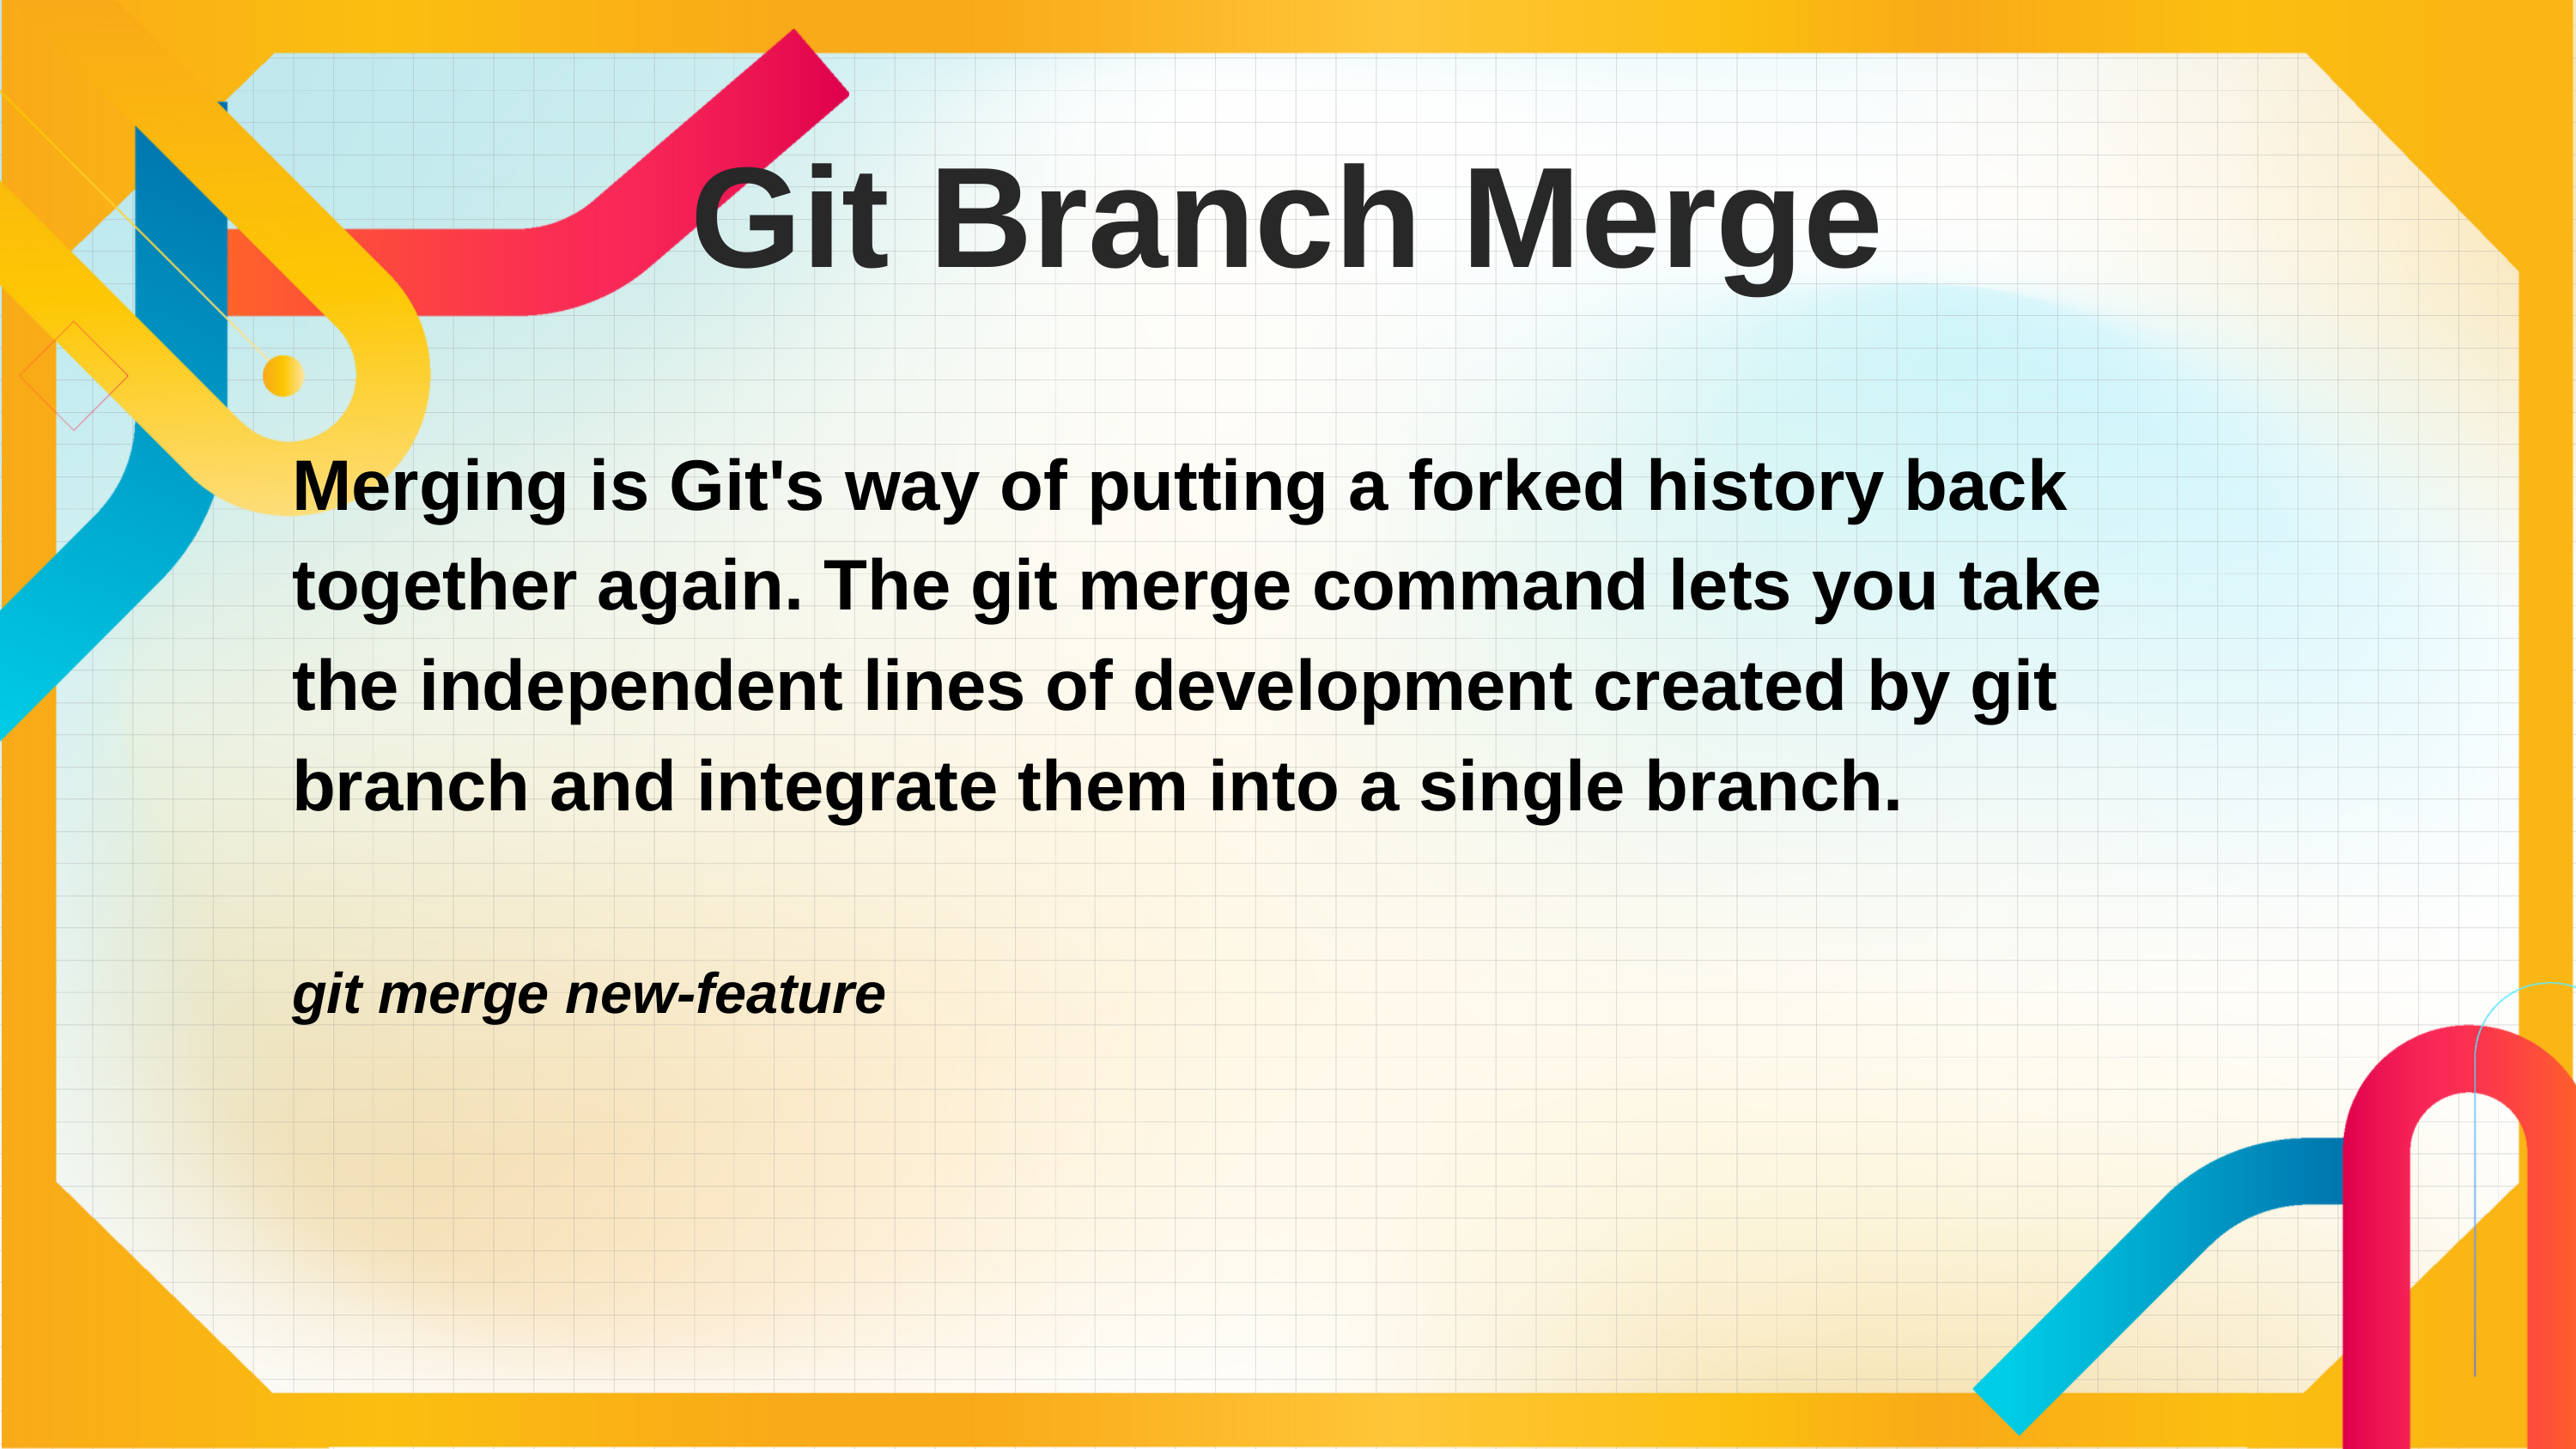

Git Branch Merge
Merging is Git's way of putting a forked history back together again. The git merge command lets you take the independent lines of development created by git branch and integrate them into a single branch.

git merge new-feature